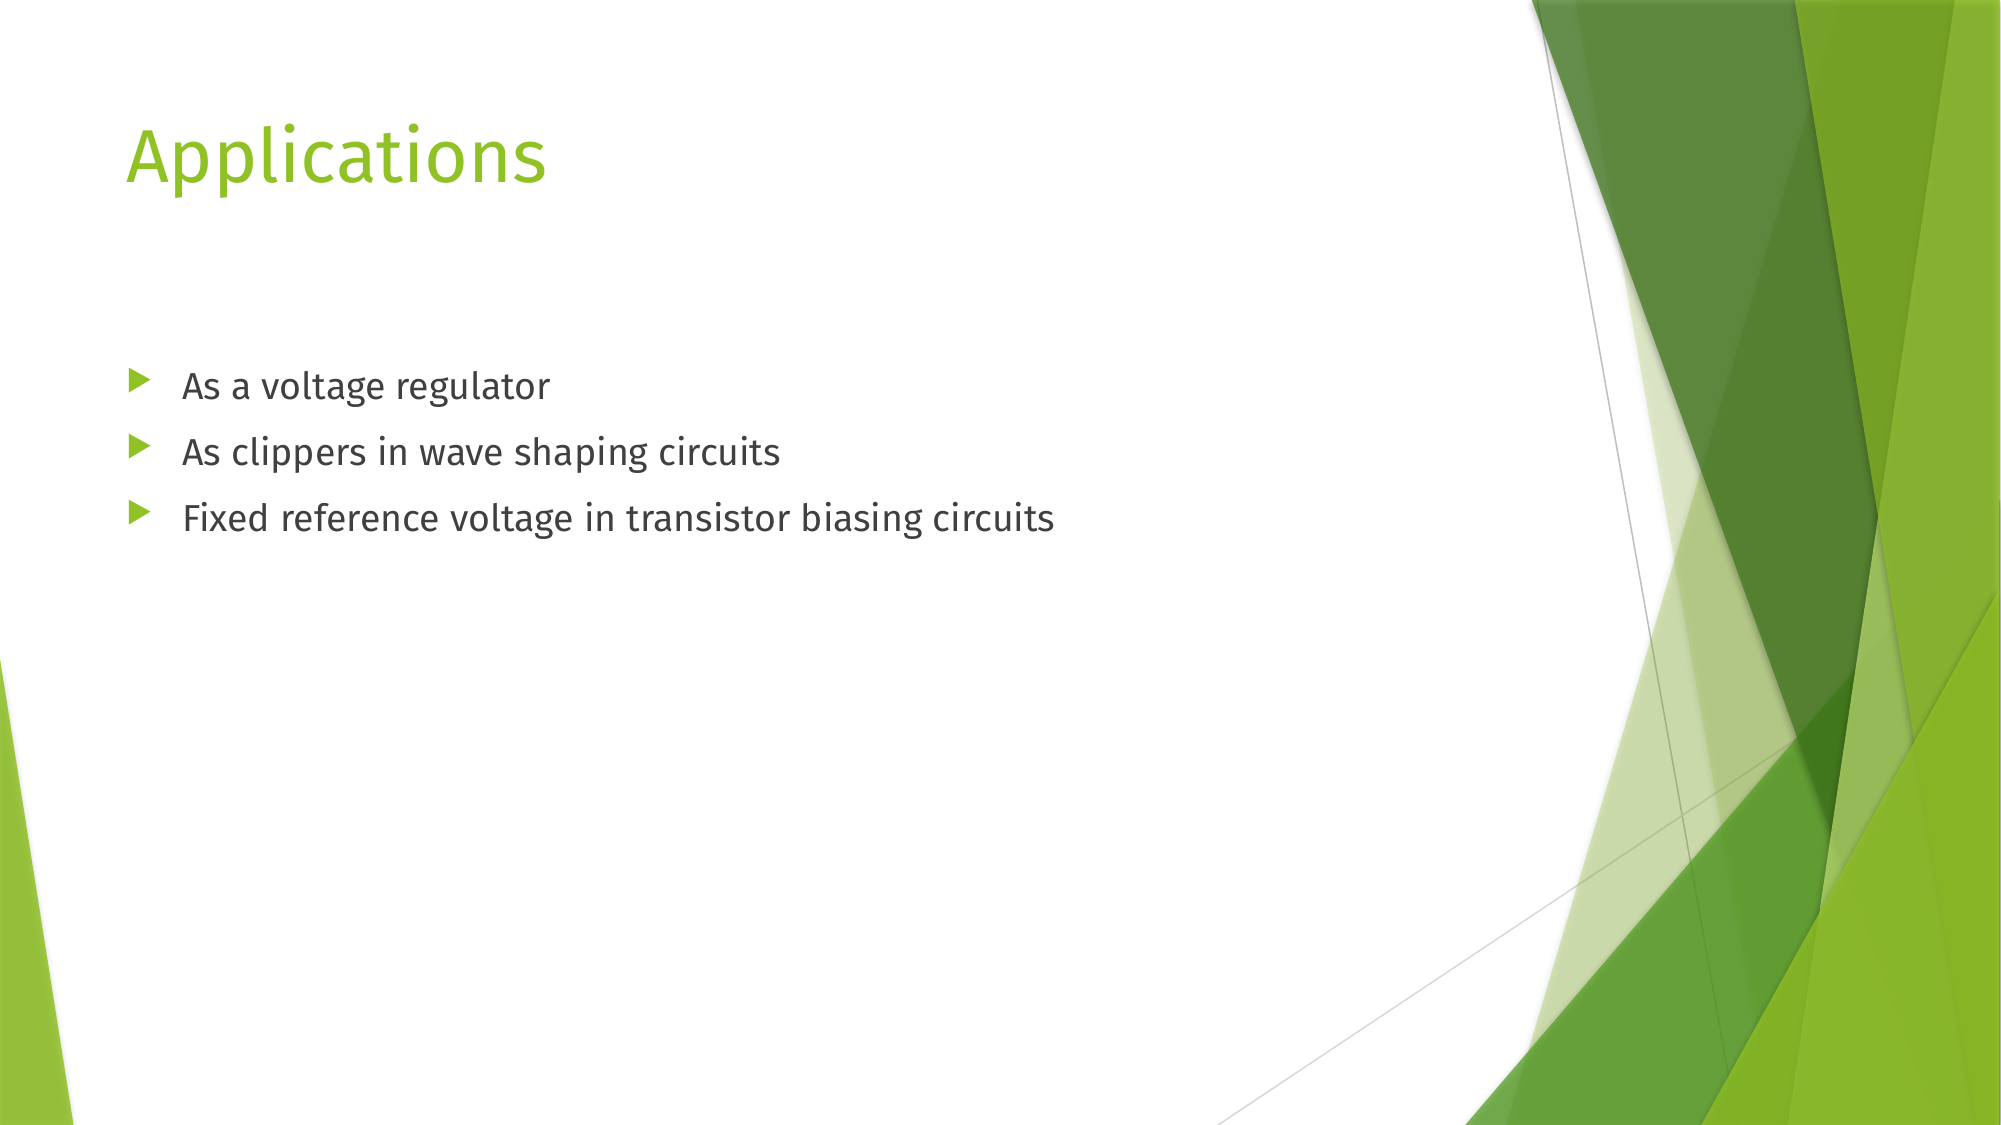

# Applications
As a voltage regulator
As clippers in wave shaping circuits
Fixed reference voltage in transistor biasing circuits